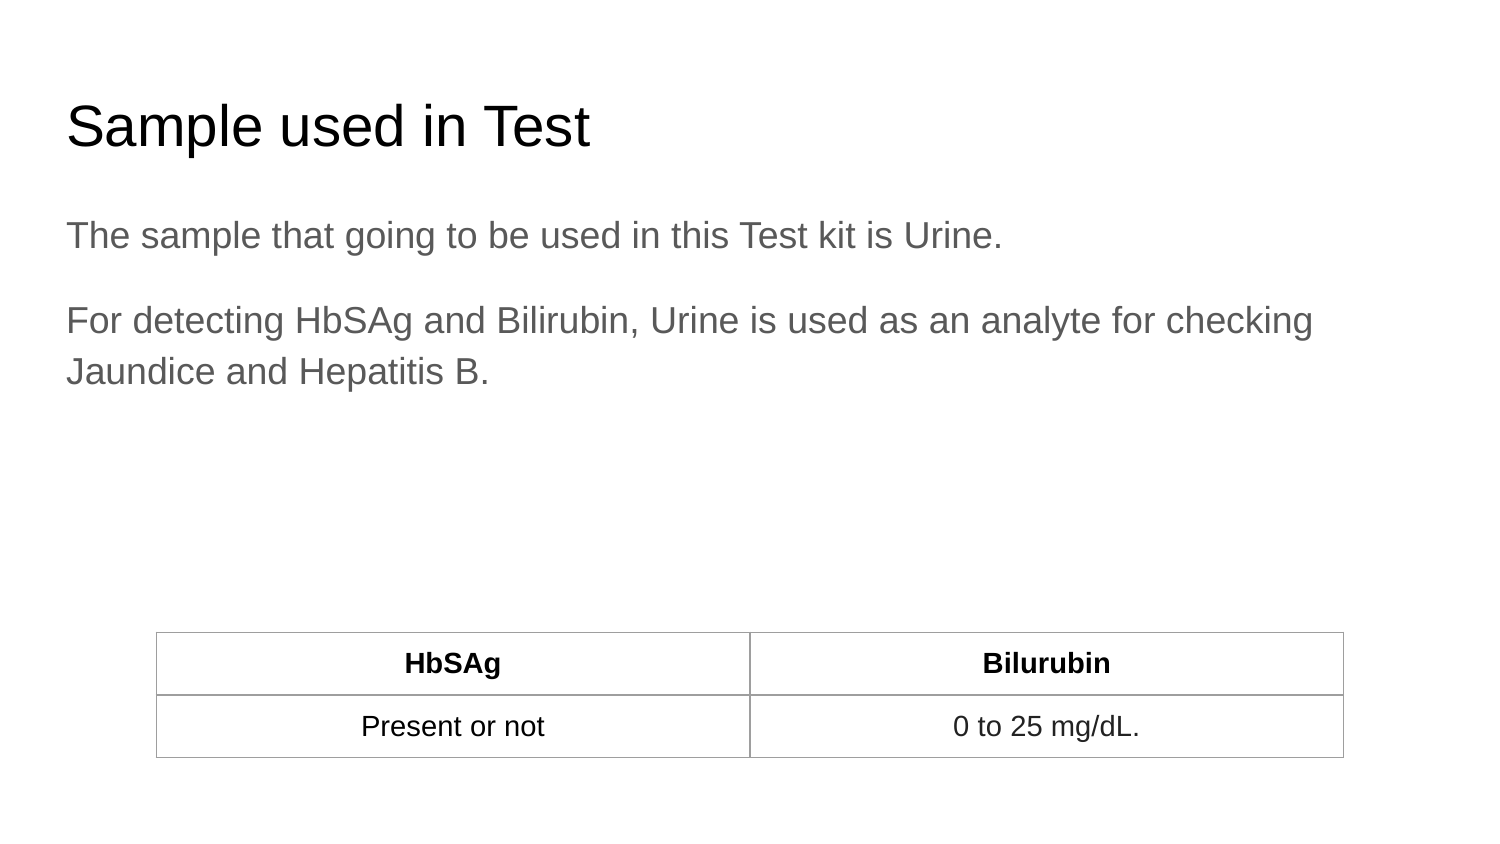

# Sample used in Test
The sample that going to be used in this Test kit is Urine.
For detecting HbSAg and Bilirubin, Urine is used as an analyte for checking Jaundice and Hepatitis B.

| HbSAg | Bilurubin |
| --- | --- |
| Present or not | 0 to 25 mg/dL. |